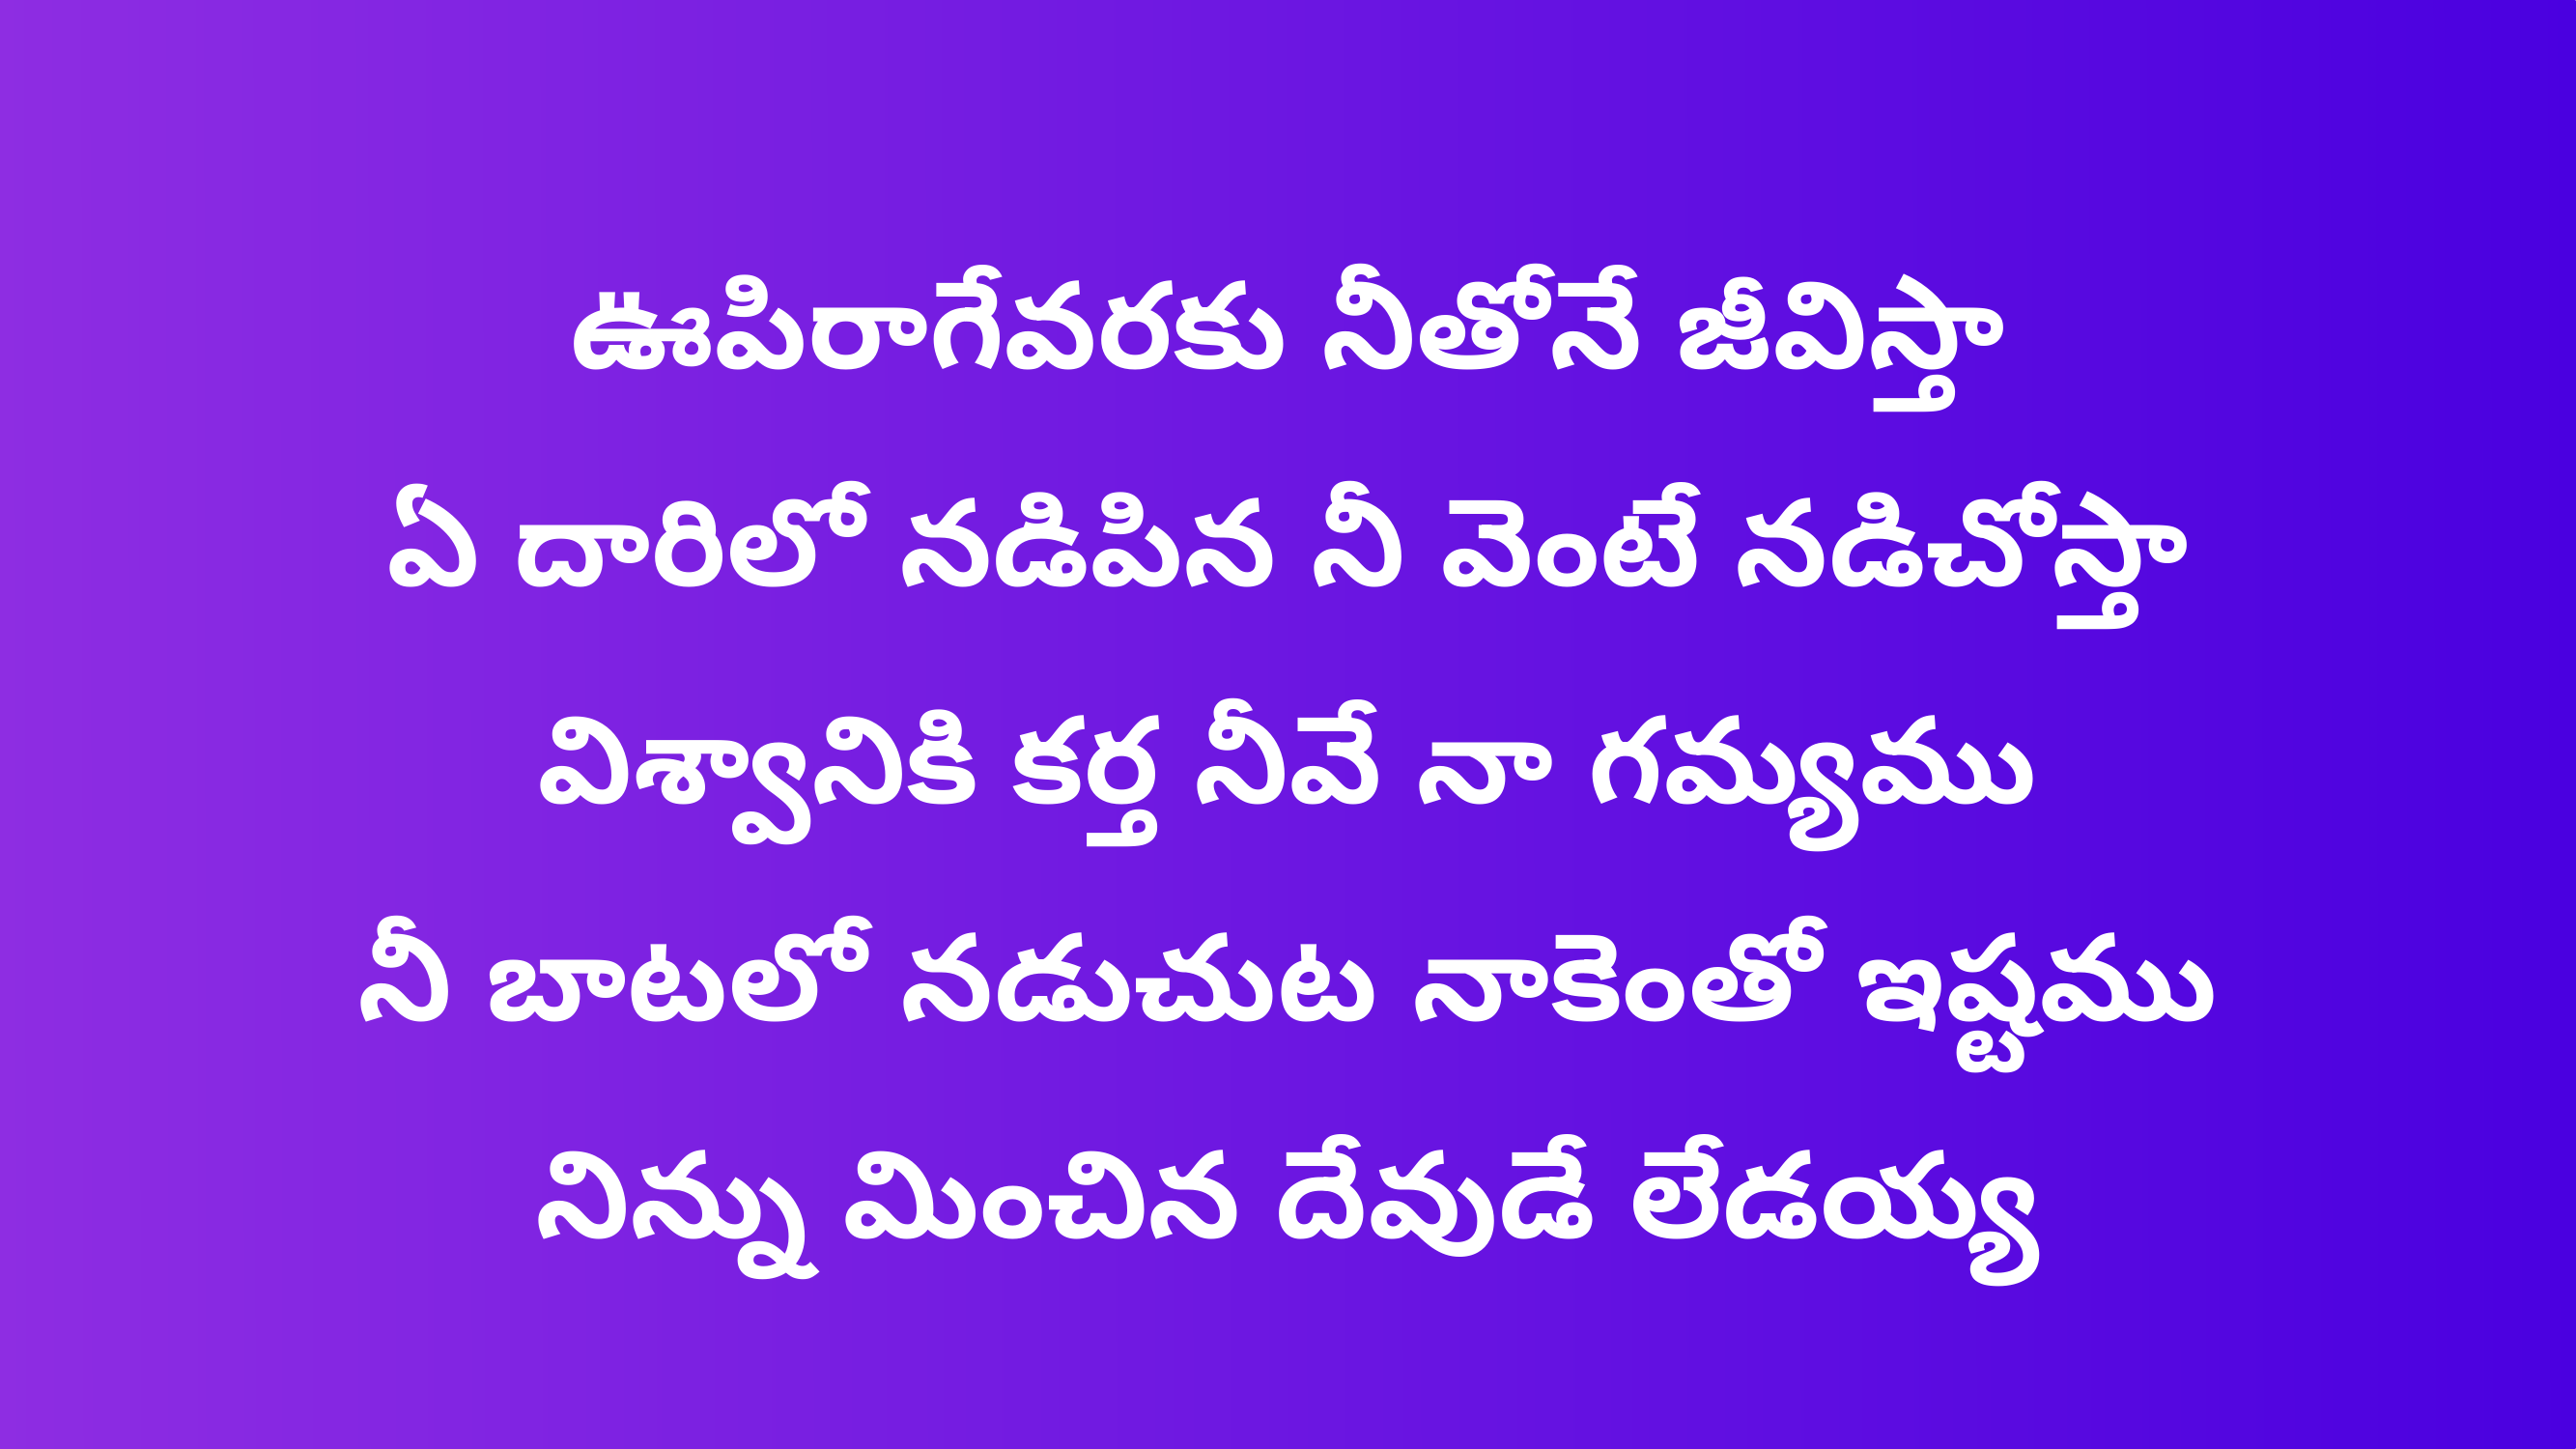

ఊపిరాగేవరకు నీతోనే జీవిస్తా
ఏ దారిలో నడిపిన నీ వెంటే నడిచోస్తా
విశ్వానికి కర్త నీవే నా గమ్యము
నీ బాటలో నడుచుట నాకెంతో ఇష్టము
నిన్ను మించిన దేవుడే లేడయ్య